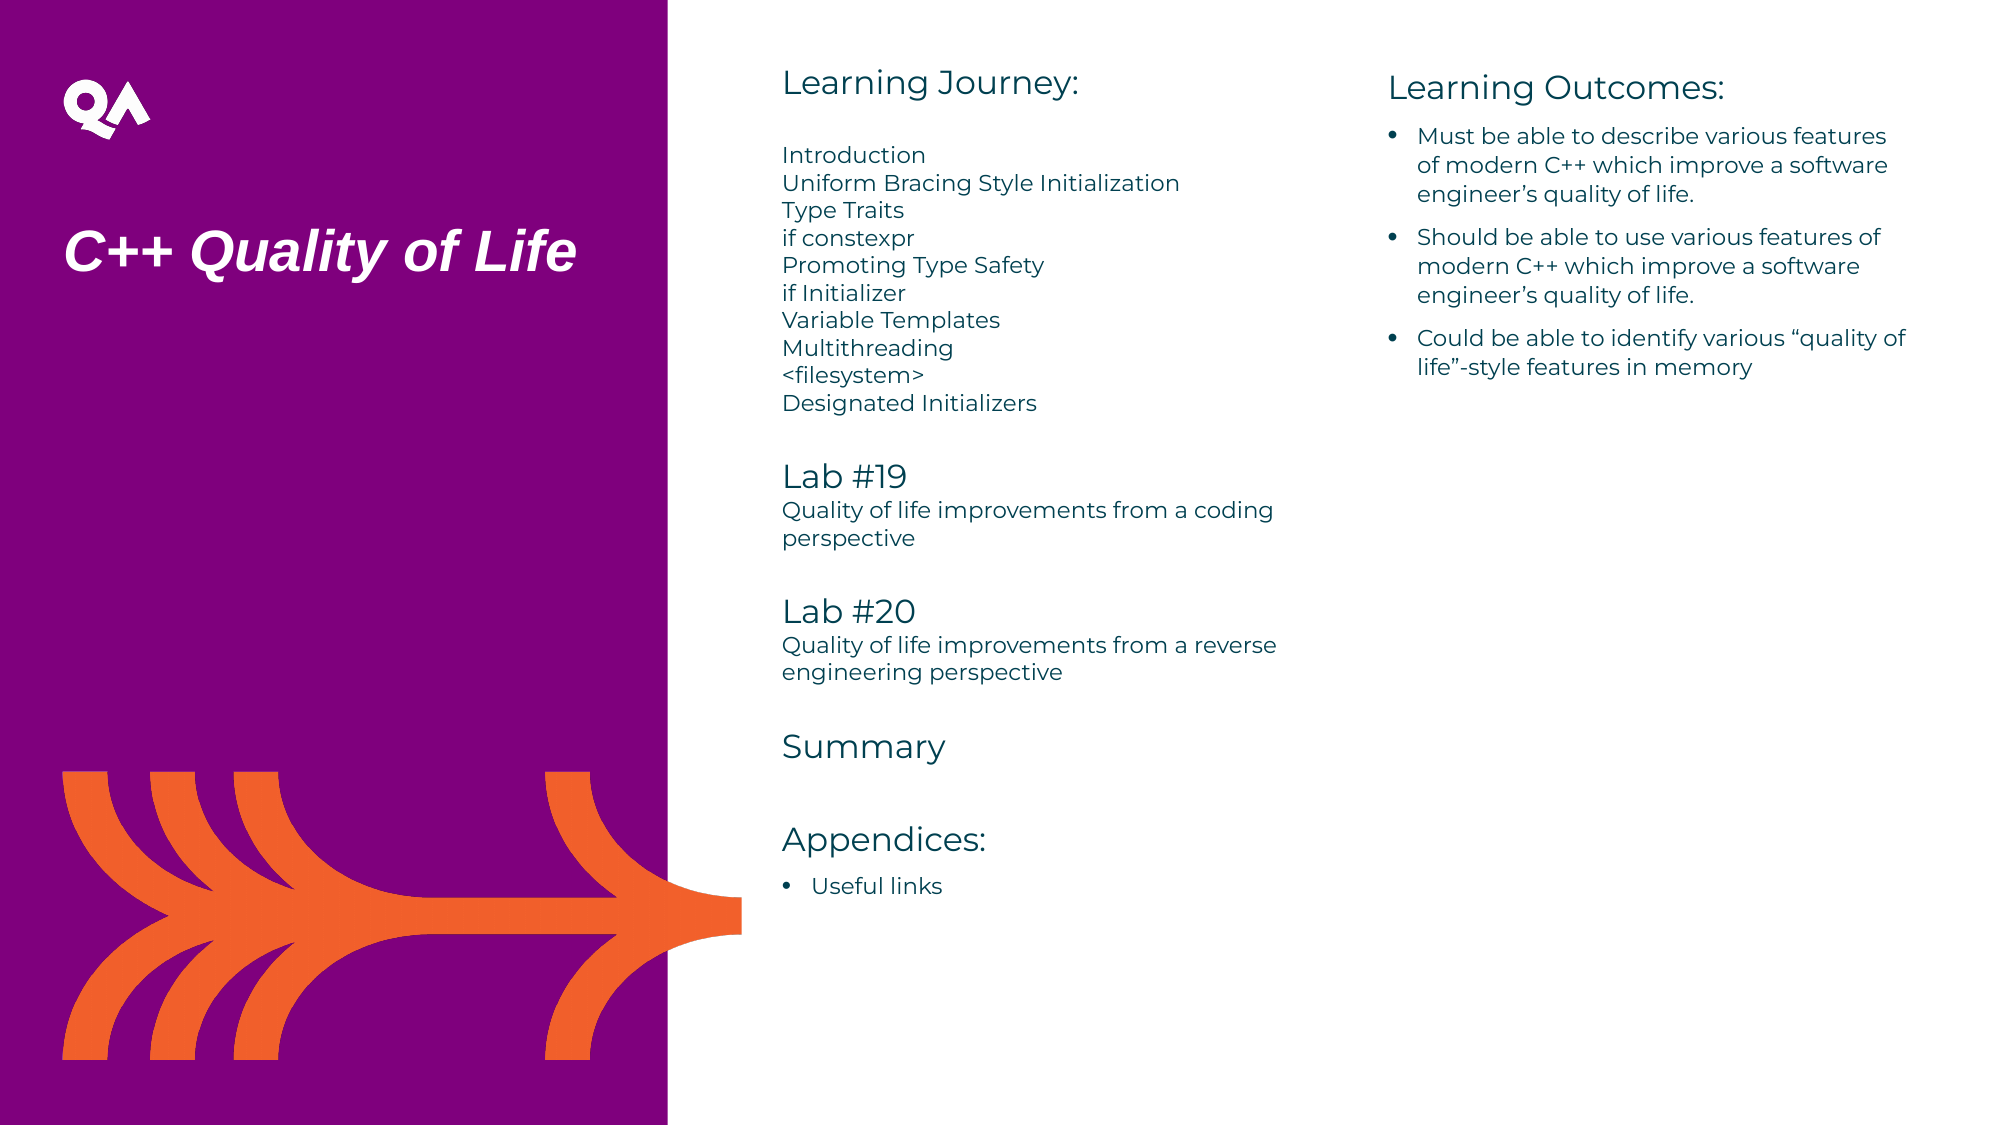

Learning Journey:

Introduction
Uniform Bracing Style Initialization
Type Traits
if constexpr
Promoting Type Safety
if Initializer
Variable Templates
Multithreading
<filesystem>
Designated Initializers

Lab #19
Quality of life improvements from a coding perspective

Lab #20
Quality of life improvements from a reverse engineering perspective

Summary

Appendices:
Useful links
Learning Outcomes:
Must be able to describe various features of modern C++ which improve a software engineer’s quality of life.
Should be able to use various features of modern C++ which improve a software engineer’s quality of life.
Could be able to identify various “quality of life”-style features in memory
C++ Quality of Life